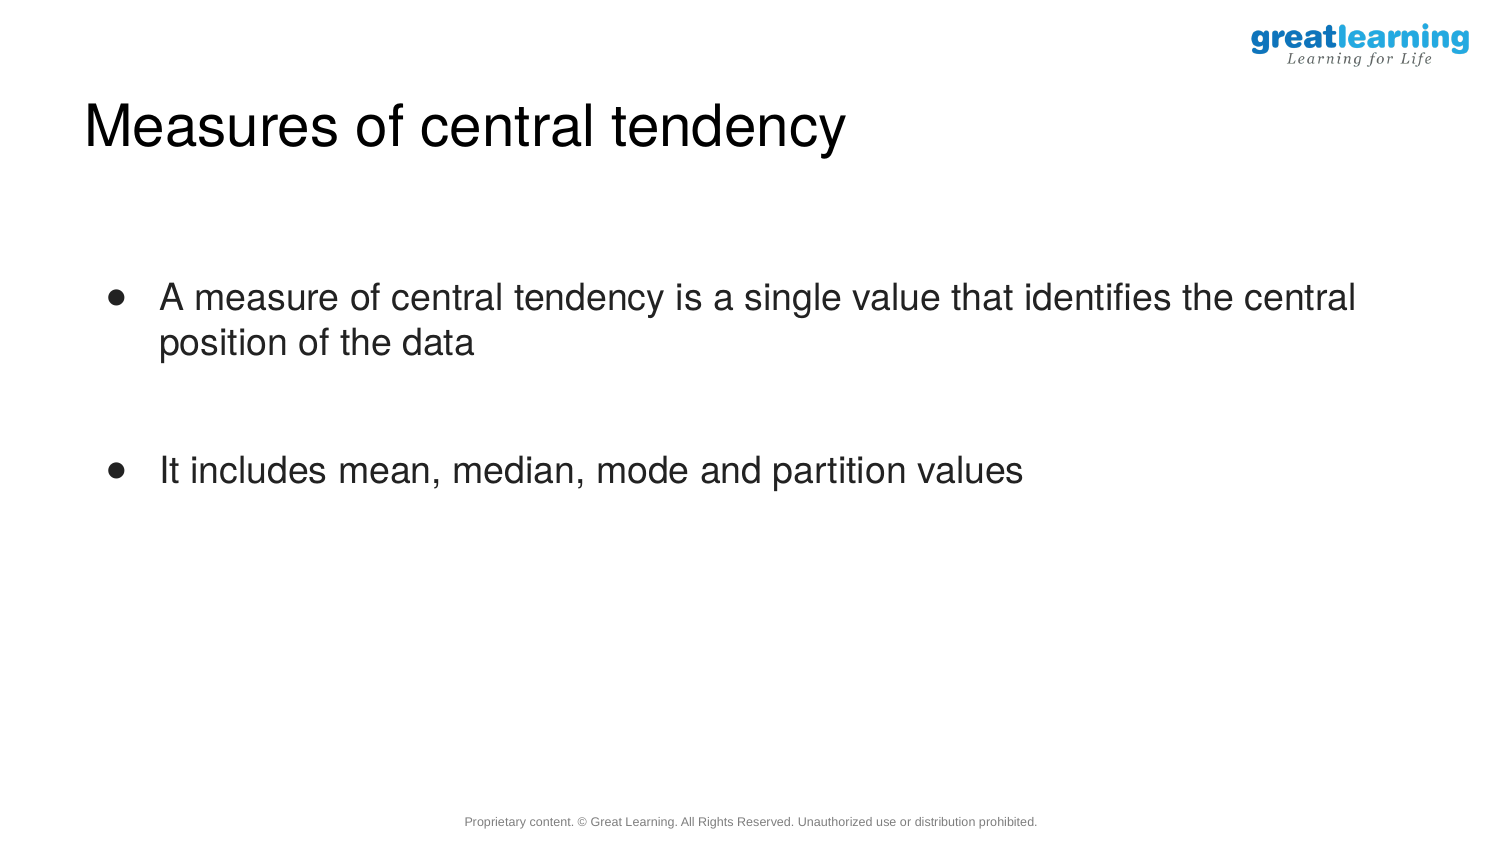

# Measures of central tendency
A measure of central tendency is a single value that identifies the central position of the data
It includes mean, median, mode and partition values